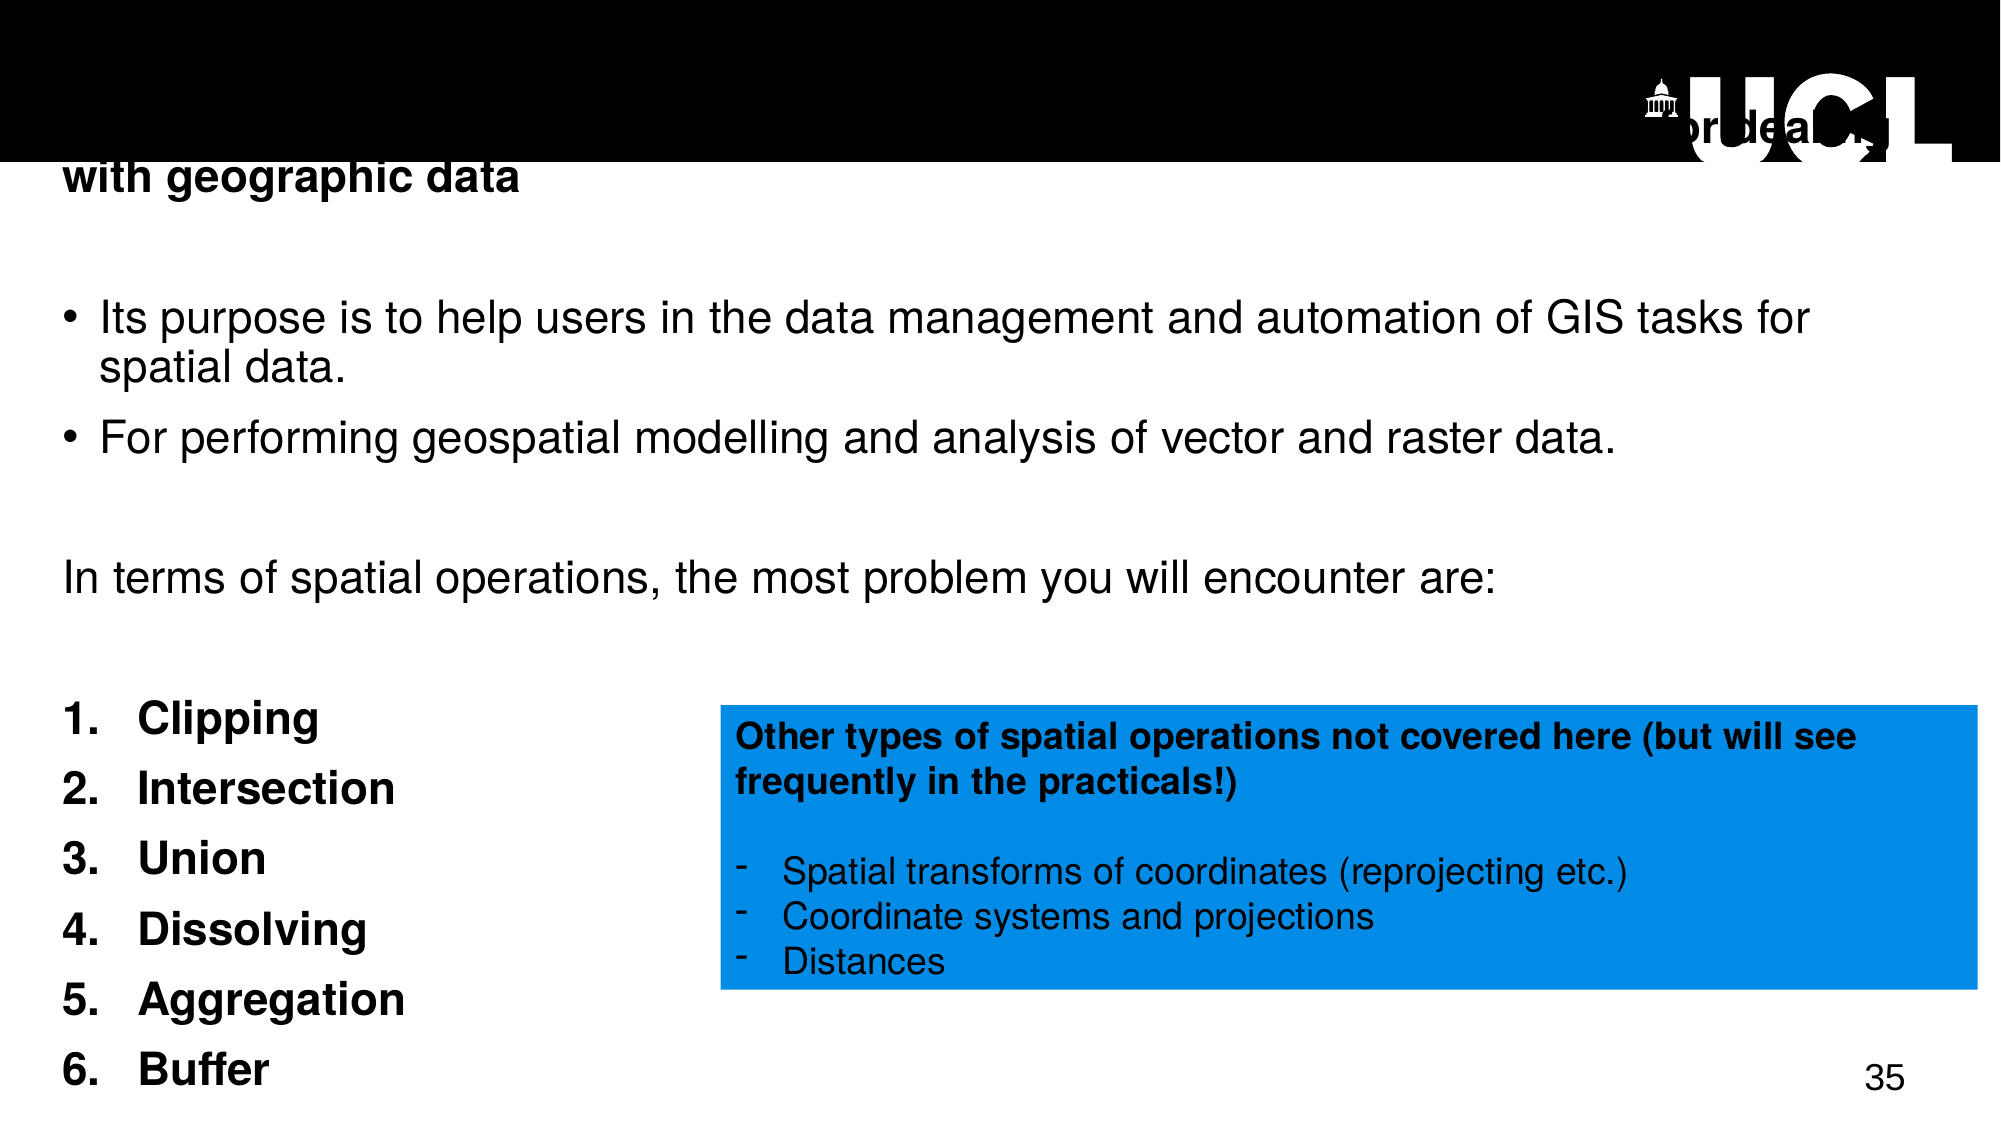

Definition: Geoprocessing is a collection of tools that offers a framework for dealing with geographic data

Its purpose is to help users in the data management and automation of GIS tasks for spatial data.
For performing geospatial modelling and analysis of vector and raster data.

In terms of spatial operations, the most problem you will encounter are:

Clipping
Intersection
Union
Dissolving
Aggregation
Buffer

Other types of spatial operations not covered here (but will see frequently in the practicals!)

Spatial transforms of coordinates (reprojecting etc.)
Coordinate systems and projections
Distances
35